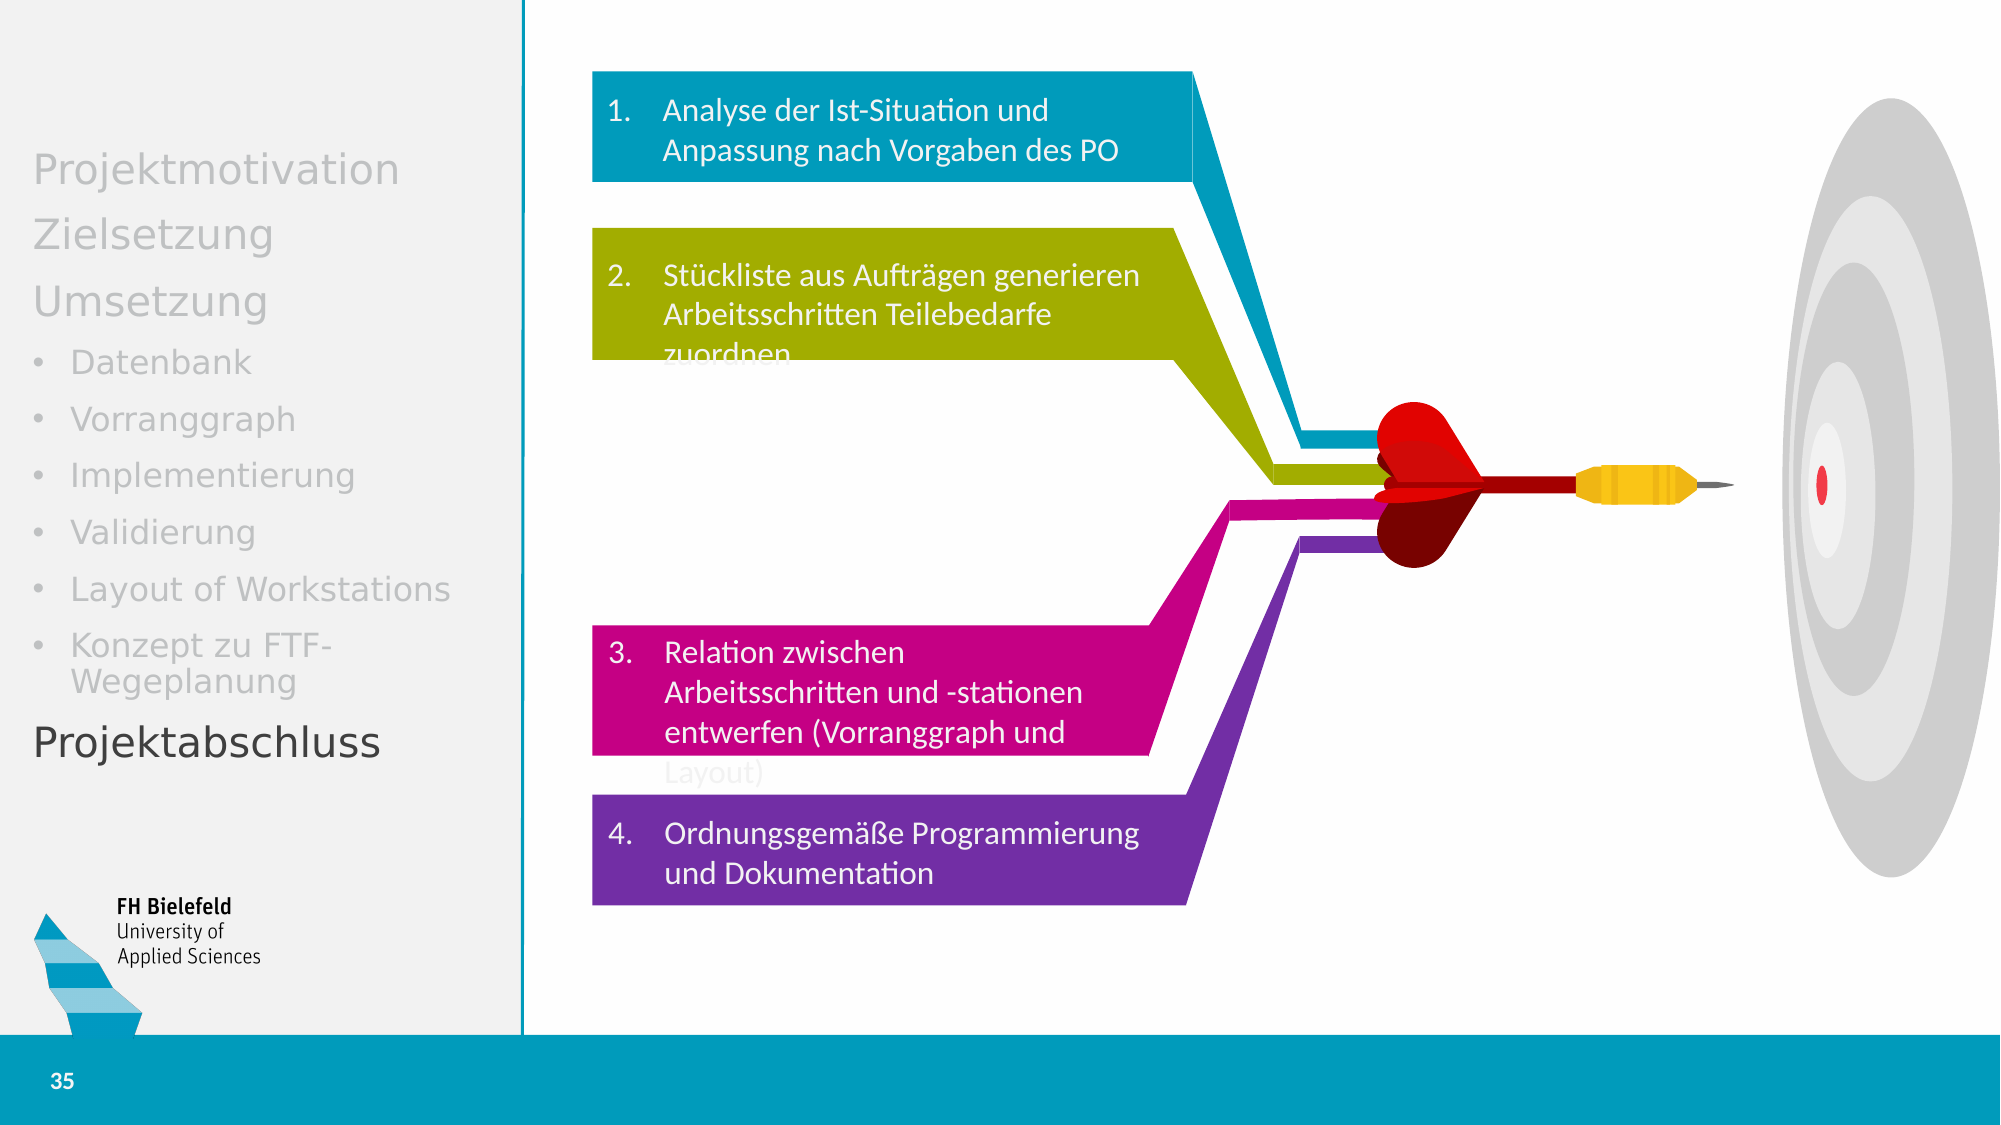

Analyse der Ist-Situation und Anpassung nach Vorgaben des PO

Stückliste aus Aufträgen generieren
Arbeitsschritten Teilebedarfe zuordnen

Relation zwischen Arbeitsschritten und -stationen entwerfen (Vorranggraph und Layout)

Ordnungsgemäße Programmierung und Dokumentation
Projektmotivation
Zielsetzung
Umsetzung
Datenbank
Vorranggraph
Implementierung
Validierung
Layout of Workstations
Konzept zu FTF-Wegeplanung
Projektabschluss

35